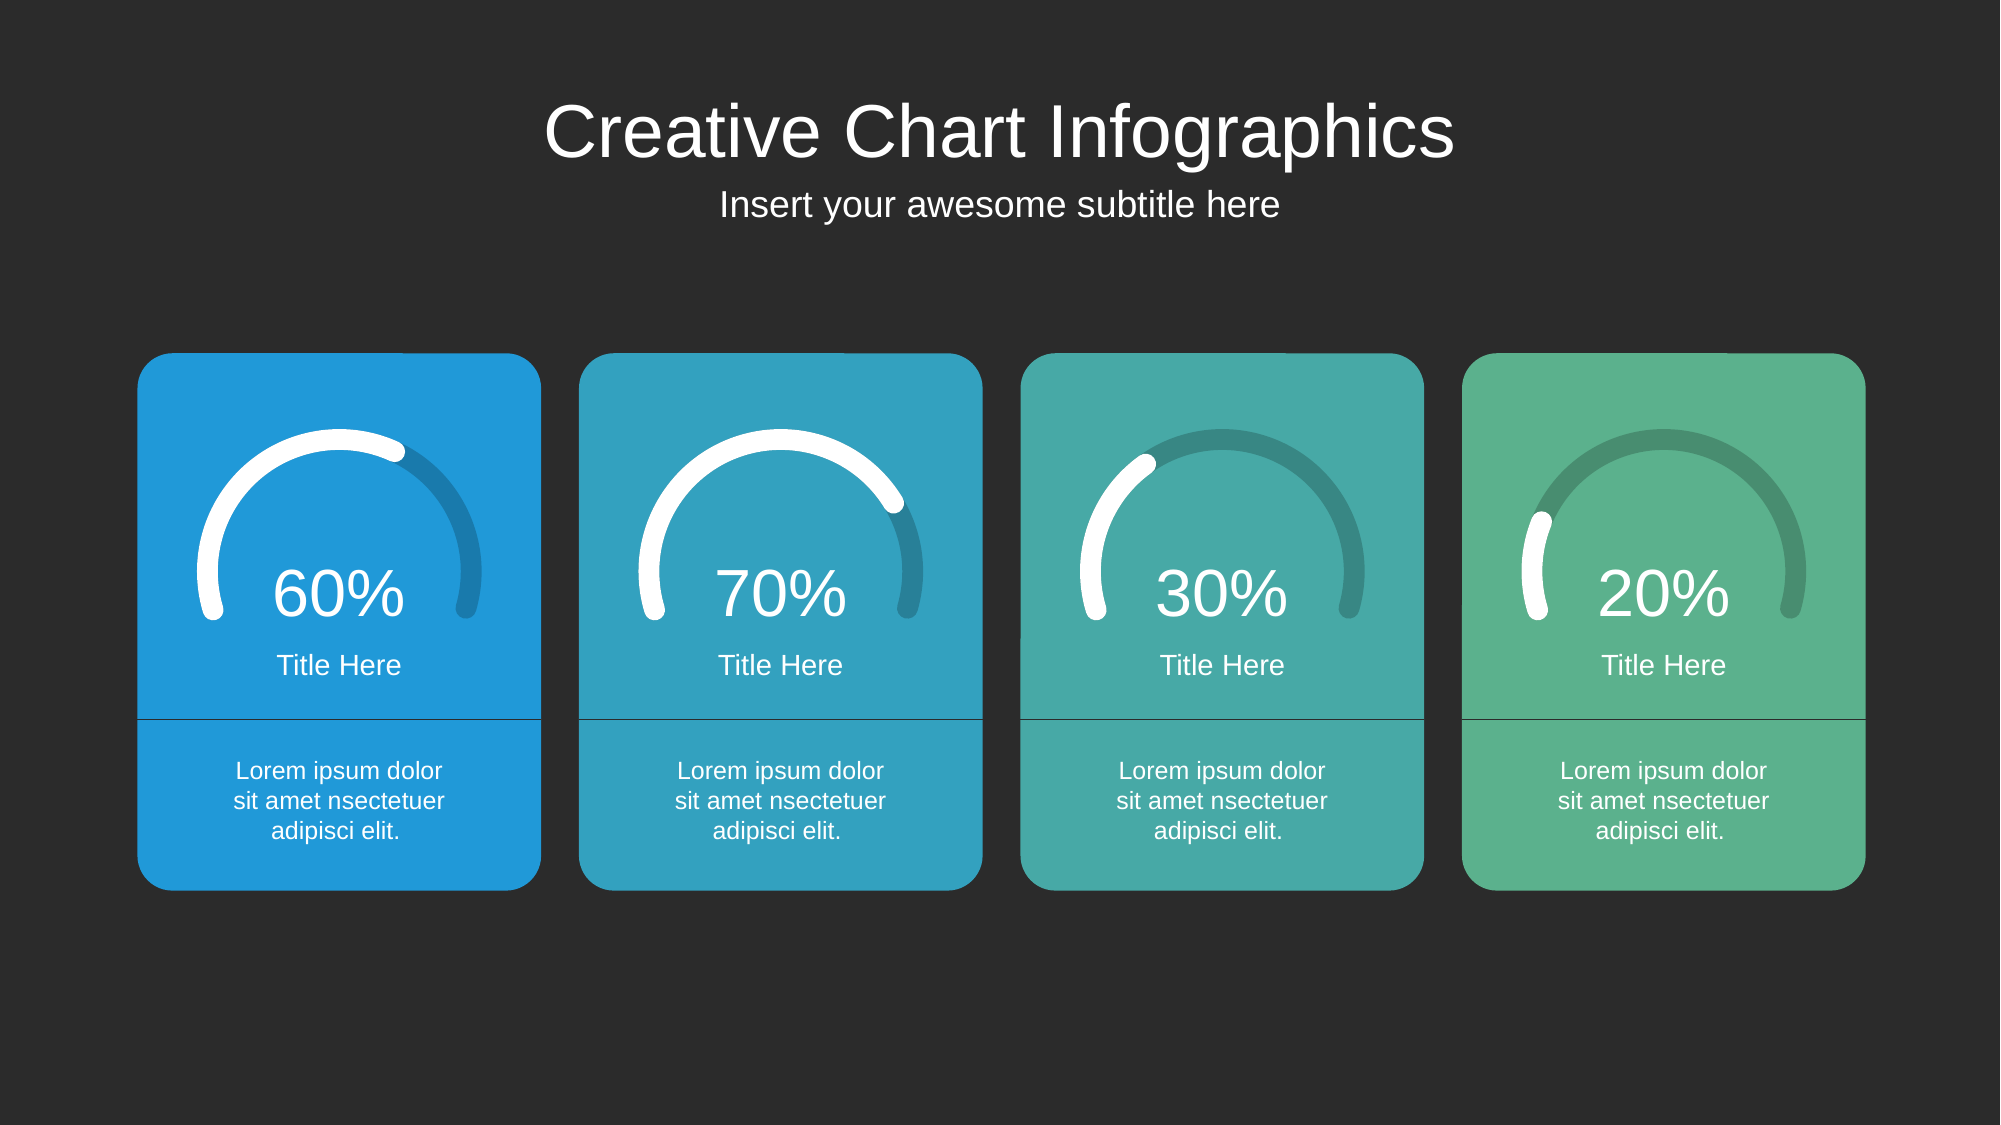

# Creative Chart Infographics
Insert your awesome subtitle here

60%
Title Here
Lorem ipsum dolor sit amet nsectetuer adipisci elit.

70%
Title Here
Lorem ipsum dolor sit amet nsectetuer adipisci elit.

30%
Title Here
Lorem ipsum dolor sit amet nsectetuer adipisci elit.

20%
Title Here
Lorem ipsum dolor sit amet nsectetuer adipisci elit.